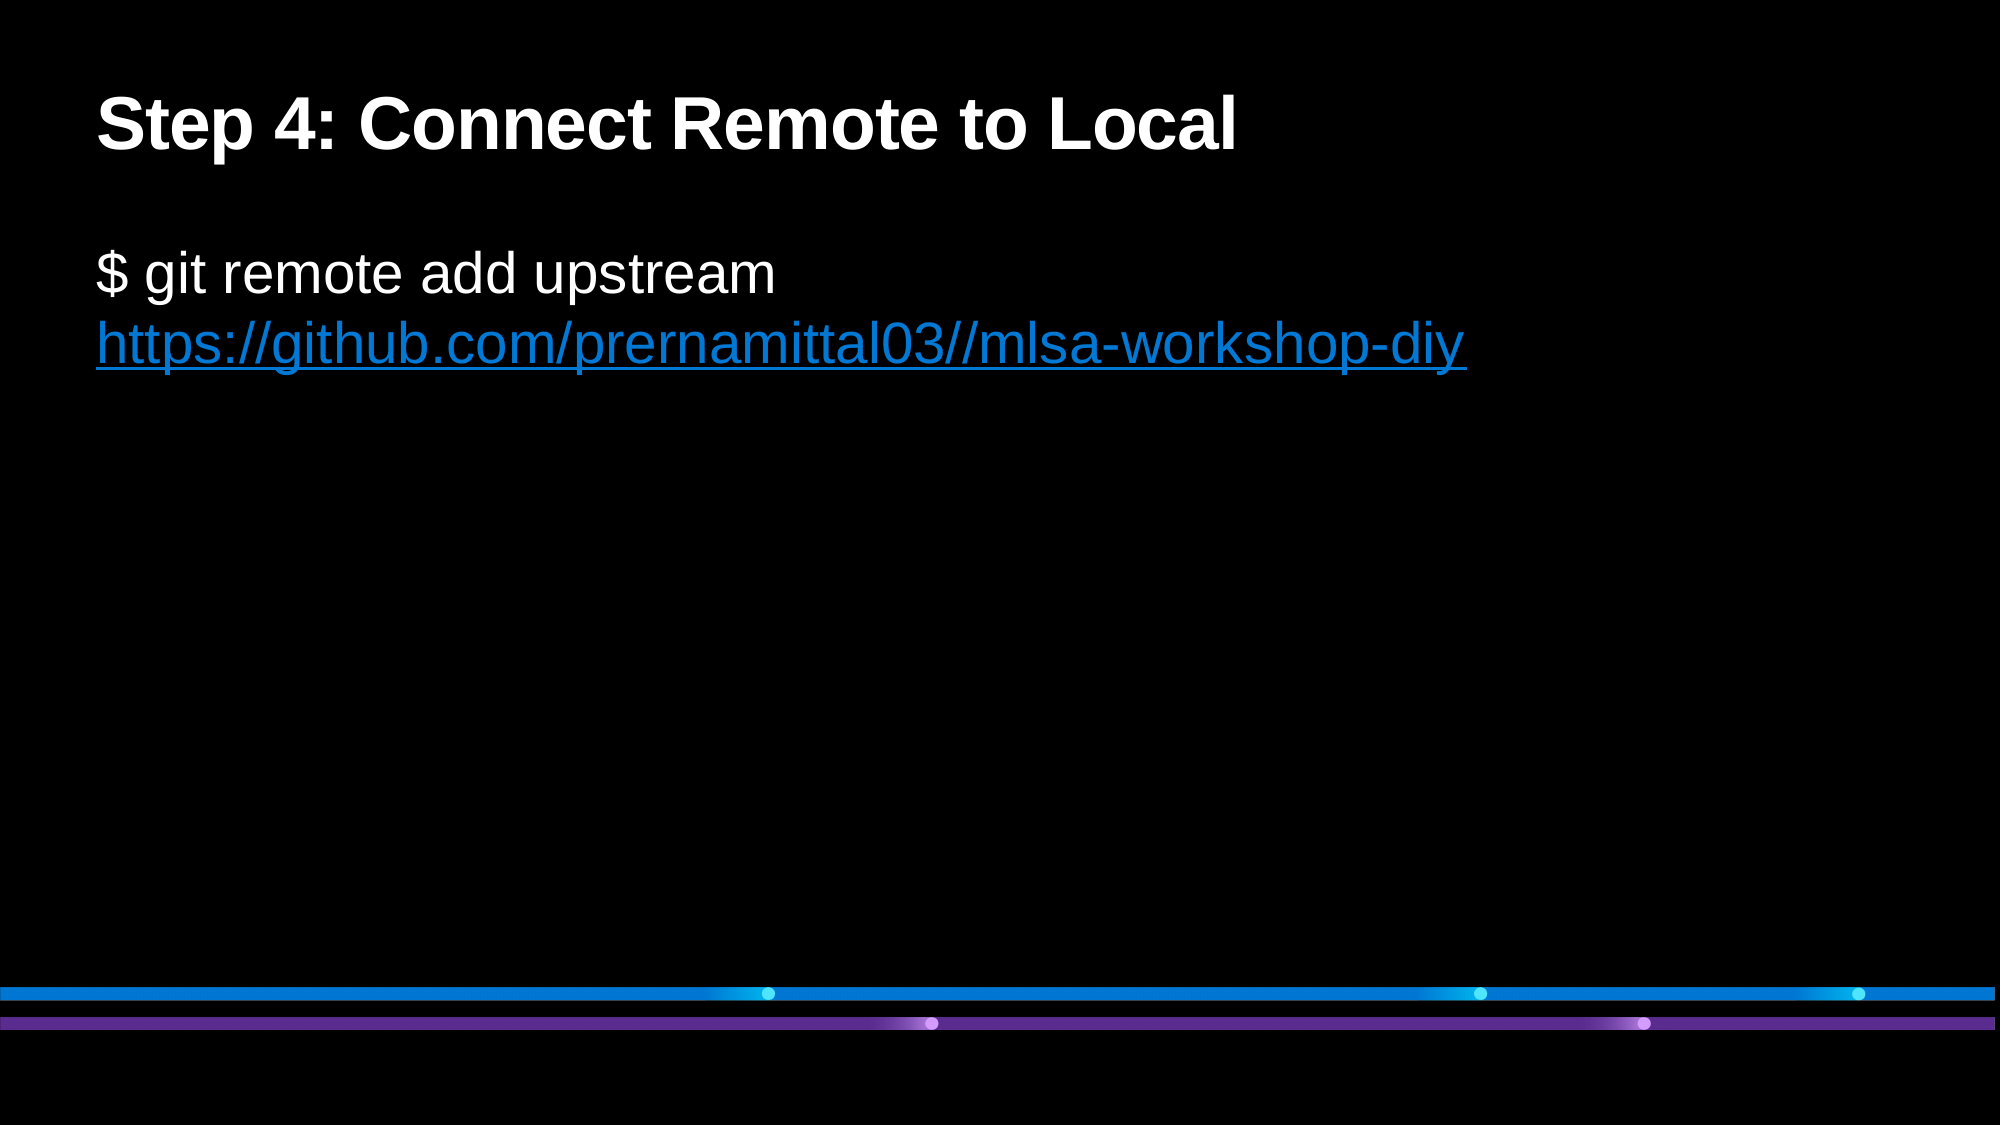

# Step 4: Connect Remote to Local
$ git remote add upstream https://github.com/prernamittal03//mlsa-workshop-diy